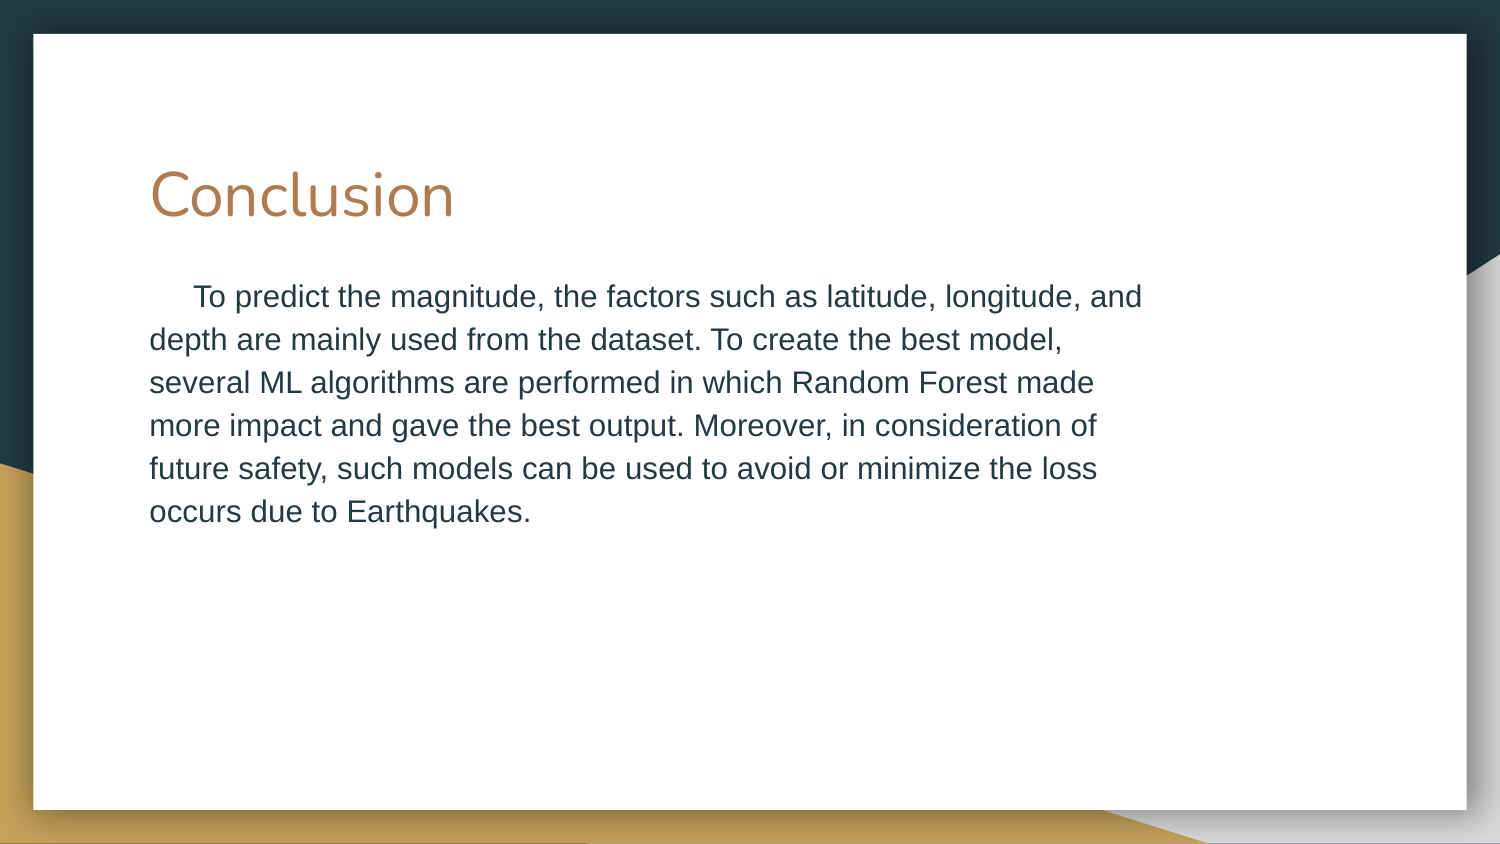

# Conclusion
     To predict the magnitude, the factors such as latitude, longitude, and depth are mainly used from the dataset. To create the best model, several ML algorithms are performed in which Random Forest made more impact and gave the best output. Moreover, in consideration of future safety, such models can be used to avoid or minimize the loss occurs due to Earthquakes.